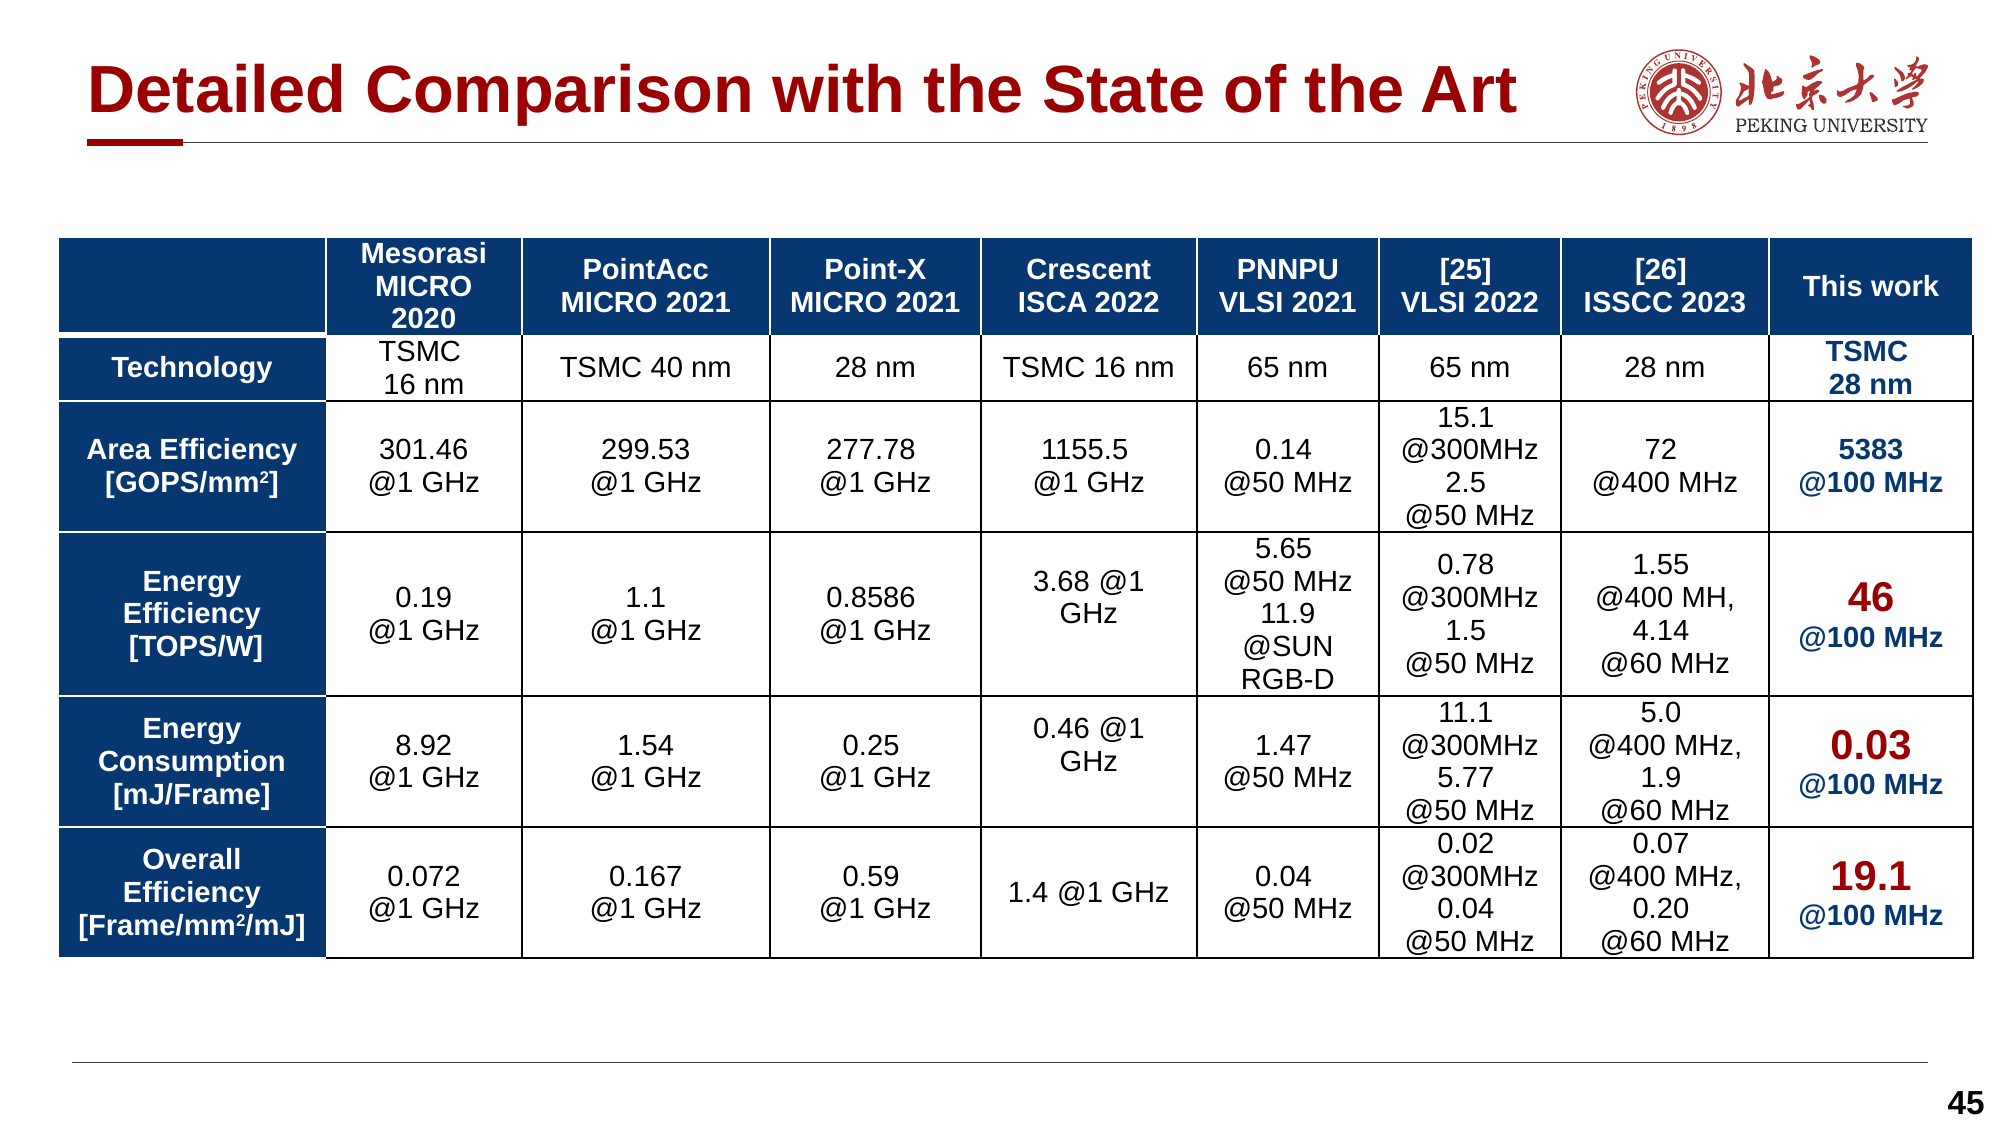

# Detailed Comparison with the State of the Art
|  | Mesorasi MICRO 2020 | PointAcc MICRO 2021 | Point-X MICRO 2021 | Crescent ISCA 2022 | PNNPU VLSI 2021 | [25] VLSI 2022 | [26] ISSCC 2023 | This work |
| --- | --- | --- | --- | --- | --- | --- | --- | --- |
| Technology | TSMC 16 nm | TSMC 40 nm | 28 nm | TSMC 16 nm | 65 nm | 65 nm | 28 nm | TSMC 28 nm |
| Area Efficiency [GOPS/mm2] | 301.46 @1 GHz | 299.53 @1 GHz | 277.78 @1 GHz | 1155.5 @1 GHz | 0.14 @50 MHz | 15.1 @300MHz 2.5 @50 MHz | 72 @400 MHz | 5383 @100 MHz |
| Energy Efficiency [TOPS/W] | 0.19 @1 GHz | 1.1 @1 GHz | 0.8586 @1 GHz | 3.68 @1 GHz | 5.65 @50 MHz 11.9 @SUN RGB-D | 0.78 @300MHz 1.5 @50 MHz | 1.55 @400 MH, 4.14 @60 MHz | 46 @100 MHz |
| Energy Consumption [mJ/Frame] | 8.92 @1 GHz | 1.54 @1 GHz | 0.25 @1 GHz | 0.46 @1 GHz | 1.47 @50 MHz | 11.1 @300MHz 5.77 @50 MHz | 5.0 @400 MHz, 1.9 @60 MHz | 0.03 @100 MHz |
| Overall Efficiency [Frame/mm2/mJ] | 0.072 @1 GHz | 0.167 @1 GHz | 0.59 @1 GHz | 1.4 @1 GHz | 0.04 @50 MHz | 0.02 @300MHz 0.04 @50 MHz | 0.07 @400 MHz, 0.20 @60 MHz | 19.1 @100 MHz |
45